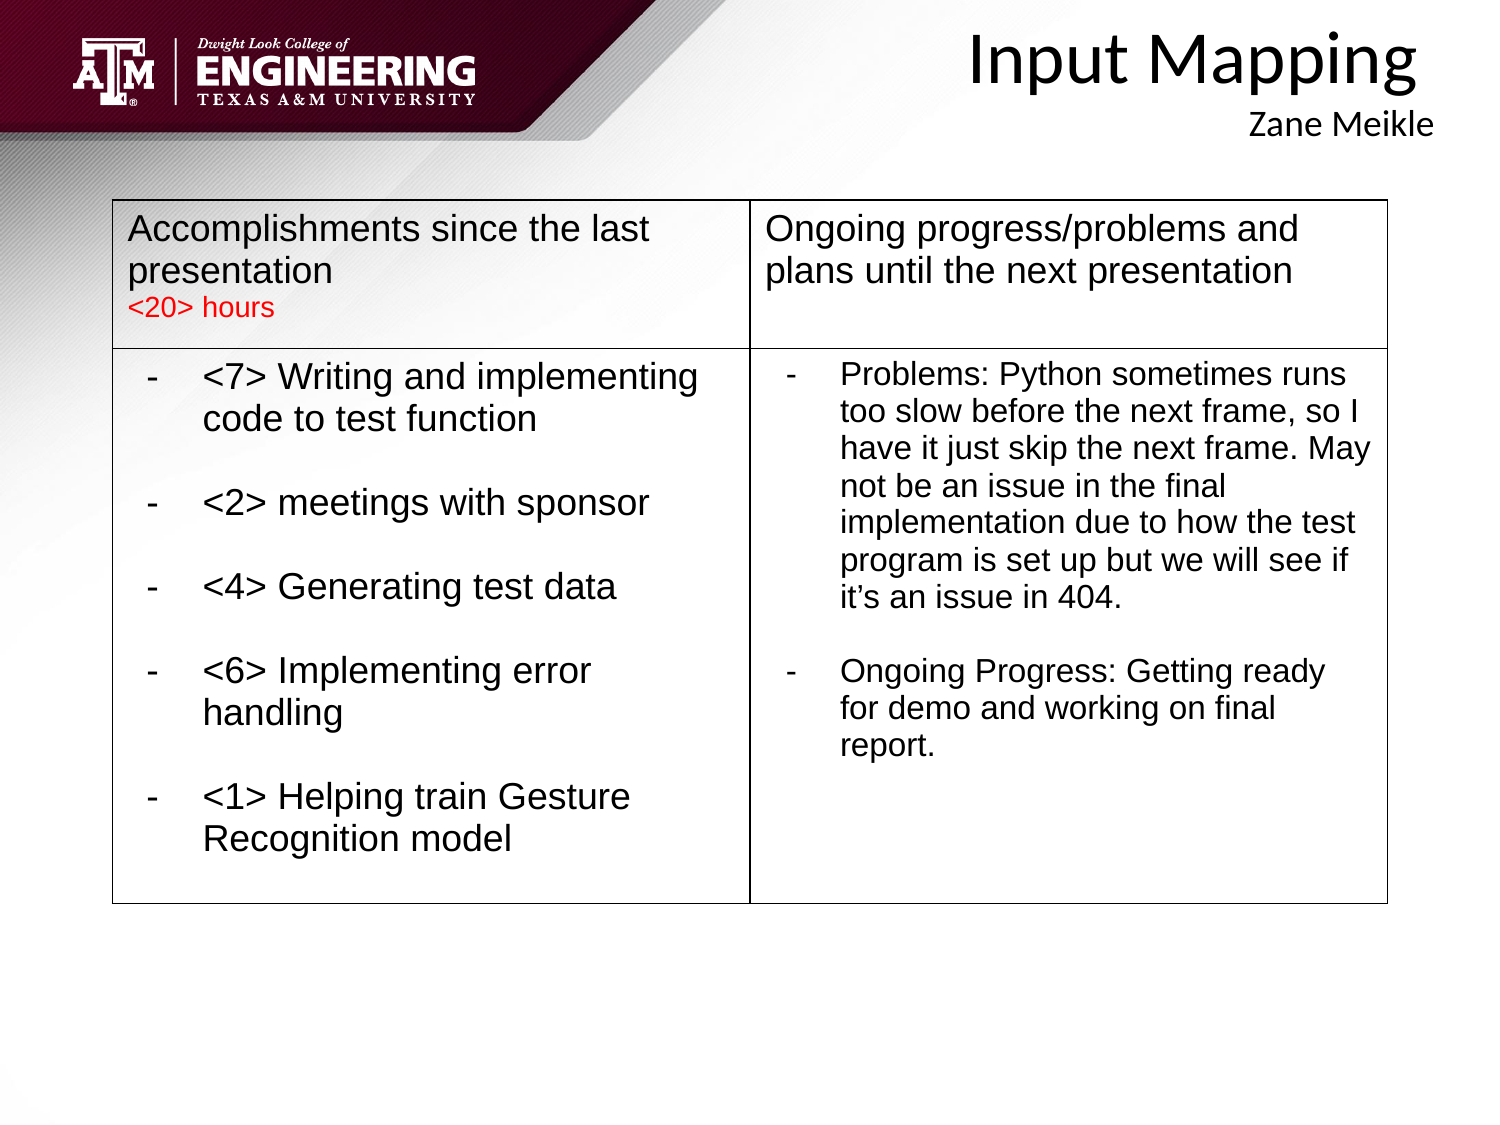

Input Mapping
 				Zane Meikle
| Accomplishments since the last presentation <20> hours | Ongoing progress/problems and plans until the next presentation |
| --- | --- |
| <7> Writing and implementing code to test function <2> meetings with sponsor <4> Generating test data <6> Implementing error handling <1> Helping train Gesture Recognition model | Problems: Python sometimes runs too slow before the next frame, so I have it just skip the next frame. May not be an issue in the final implementation due to how the test program is set up but we will see if it’s an issue in 404. Ongoing Progress: Getting ready for demo and working on final report. |